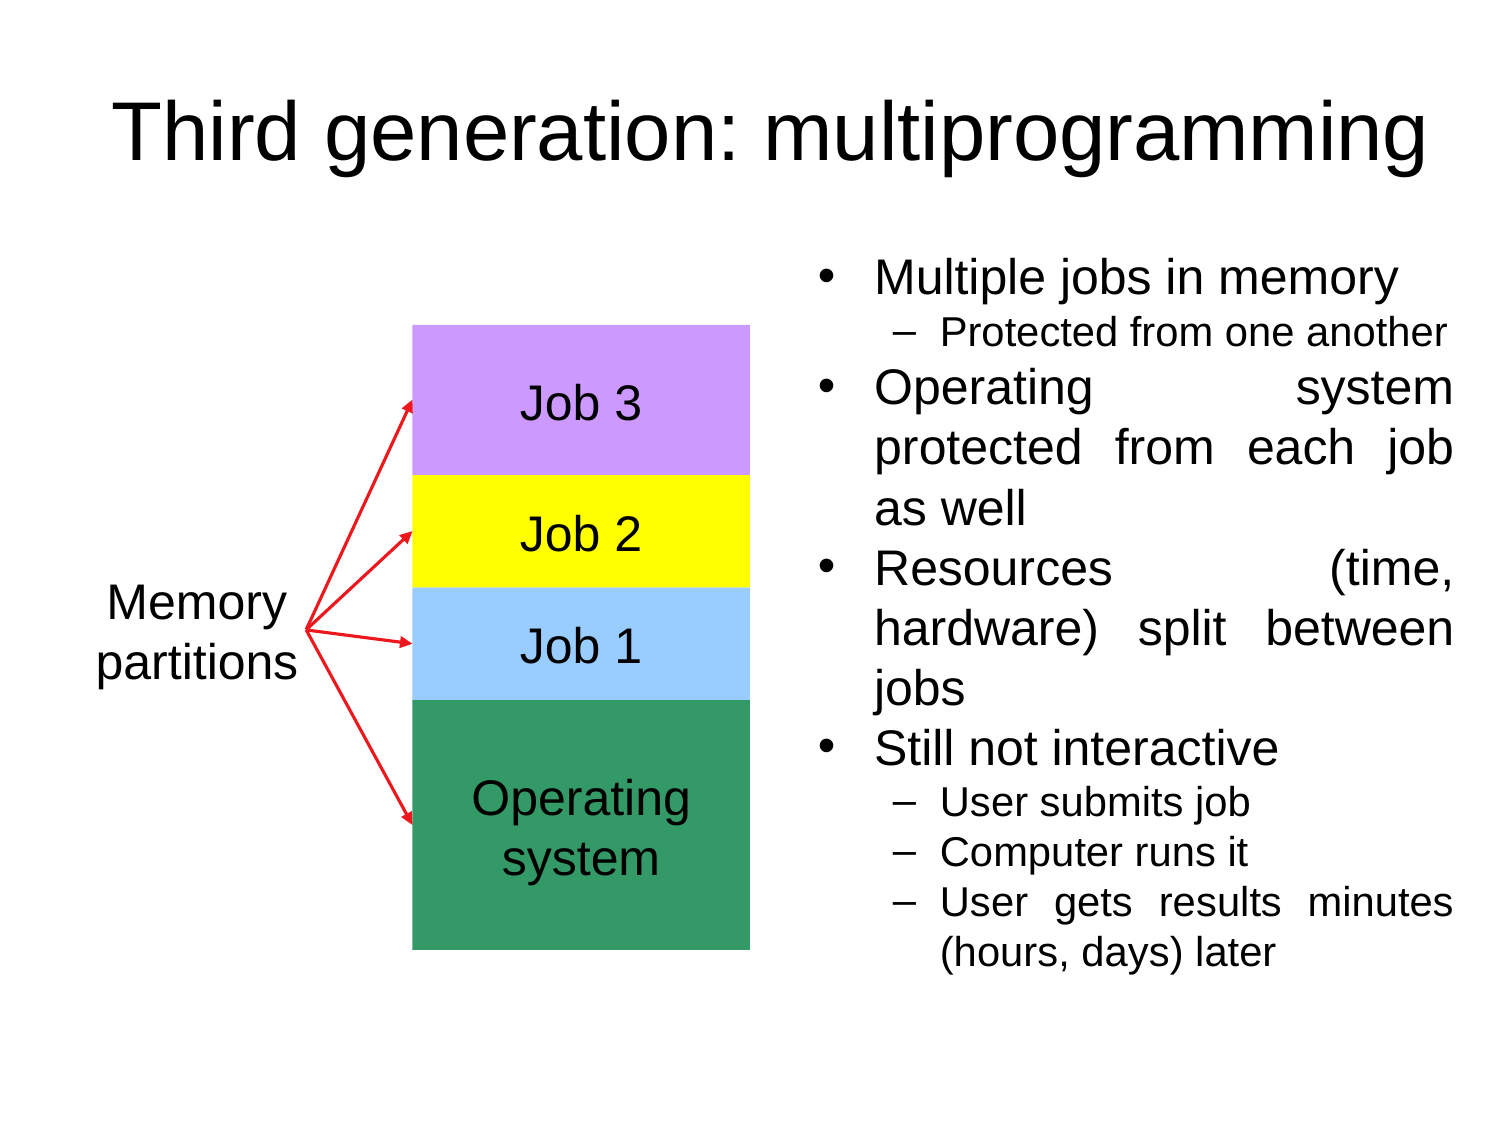

Third generation: multiprogramming
Multiple jobs in memory
Protected from one another
Operating system protected from each job as well
Resources (time, hardware) split between jobs
Still not interactive
User submits job
Computer runs it
User gets results minutes (hours, days) later
Job 3

Job 2

Memory
partitions
Job 1

Operating
system